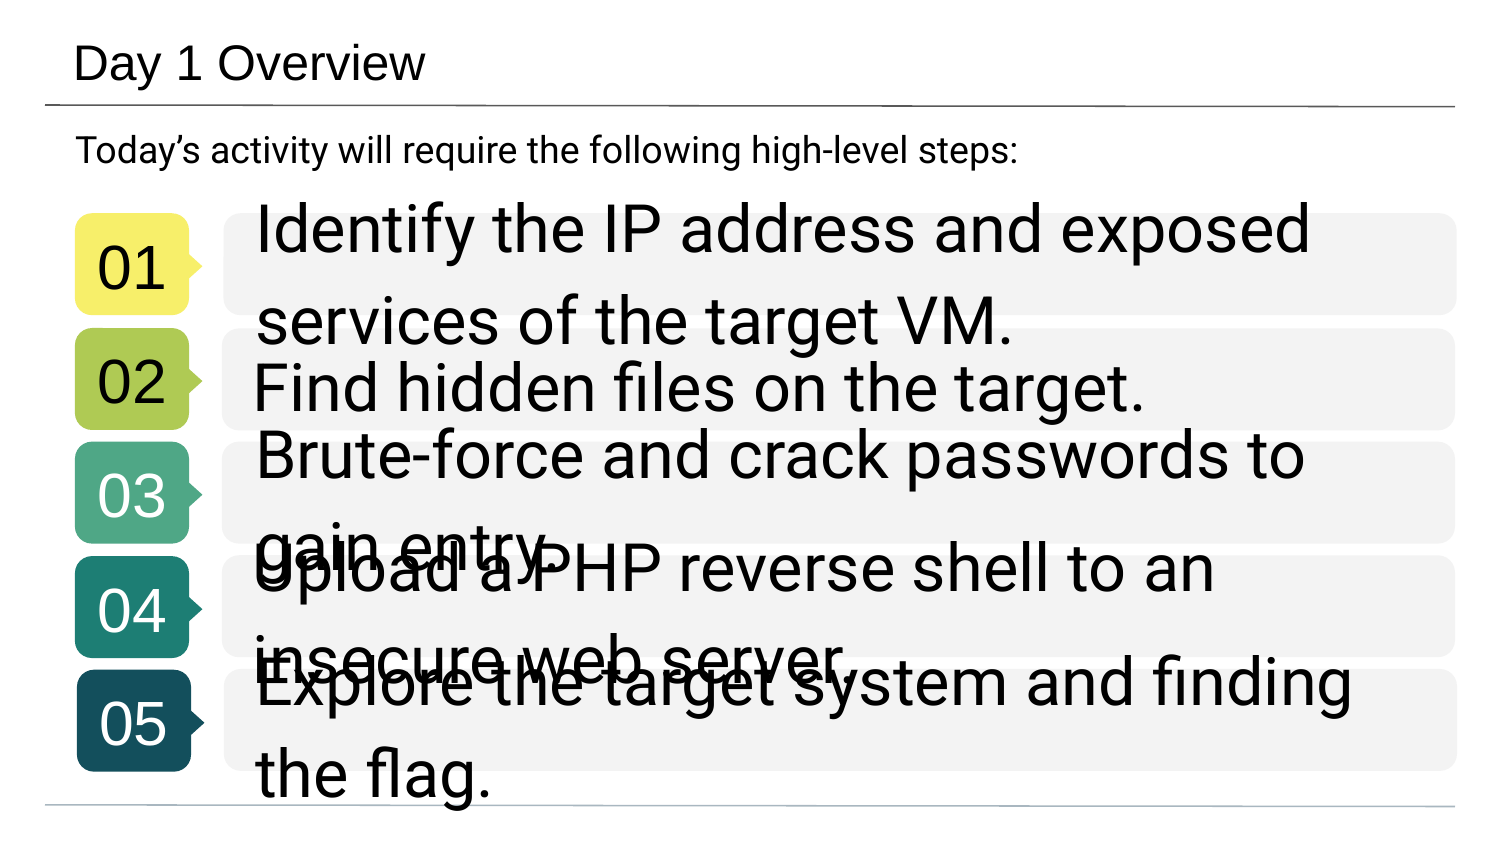

# Day 1 Overview
Today’s activity will require the following high-level steps:
Identify the IP address and exposed services of the target VM.
Find hidden files on the target.
Brute-force and crack passwords to gain entry.
Upload a PHP reverse shell to an insecure web server.
Explore the target system and finding the flag.